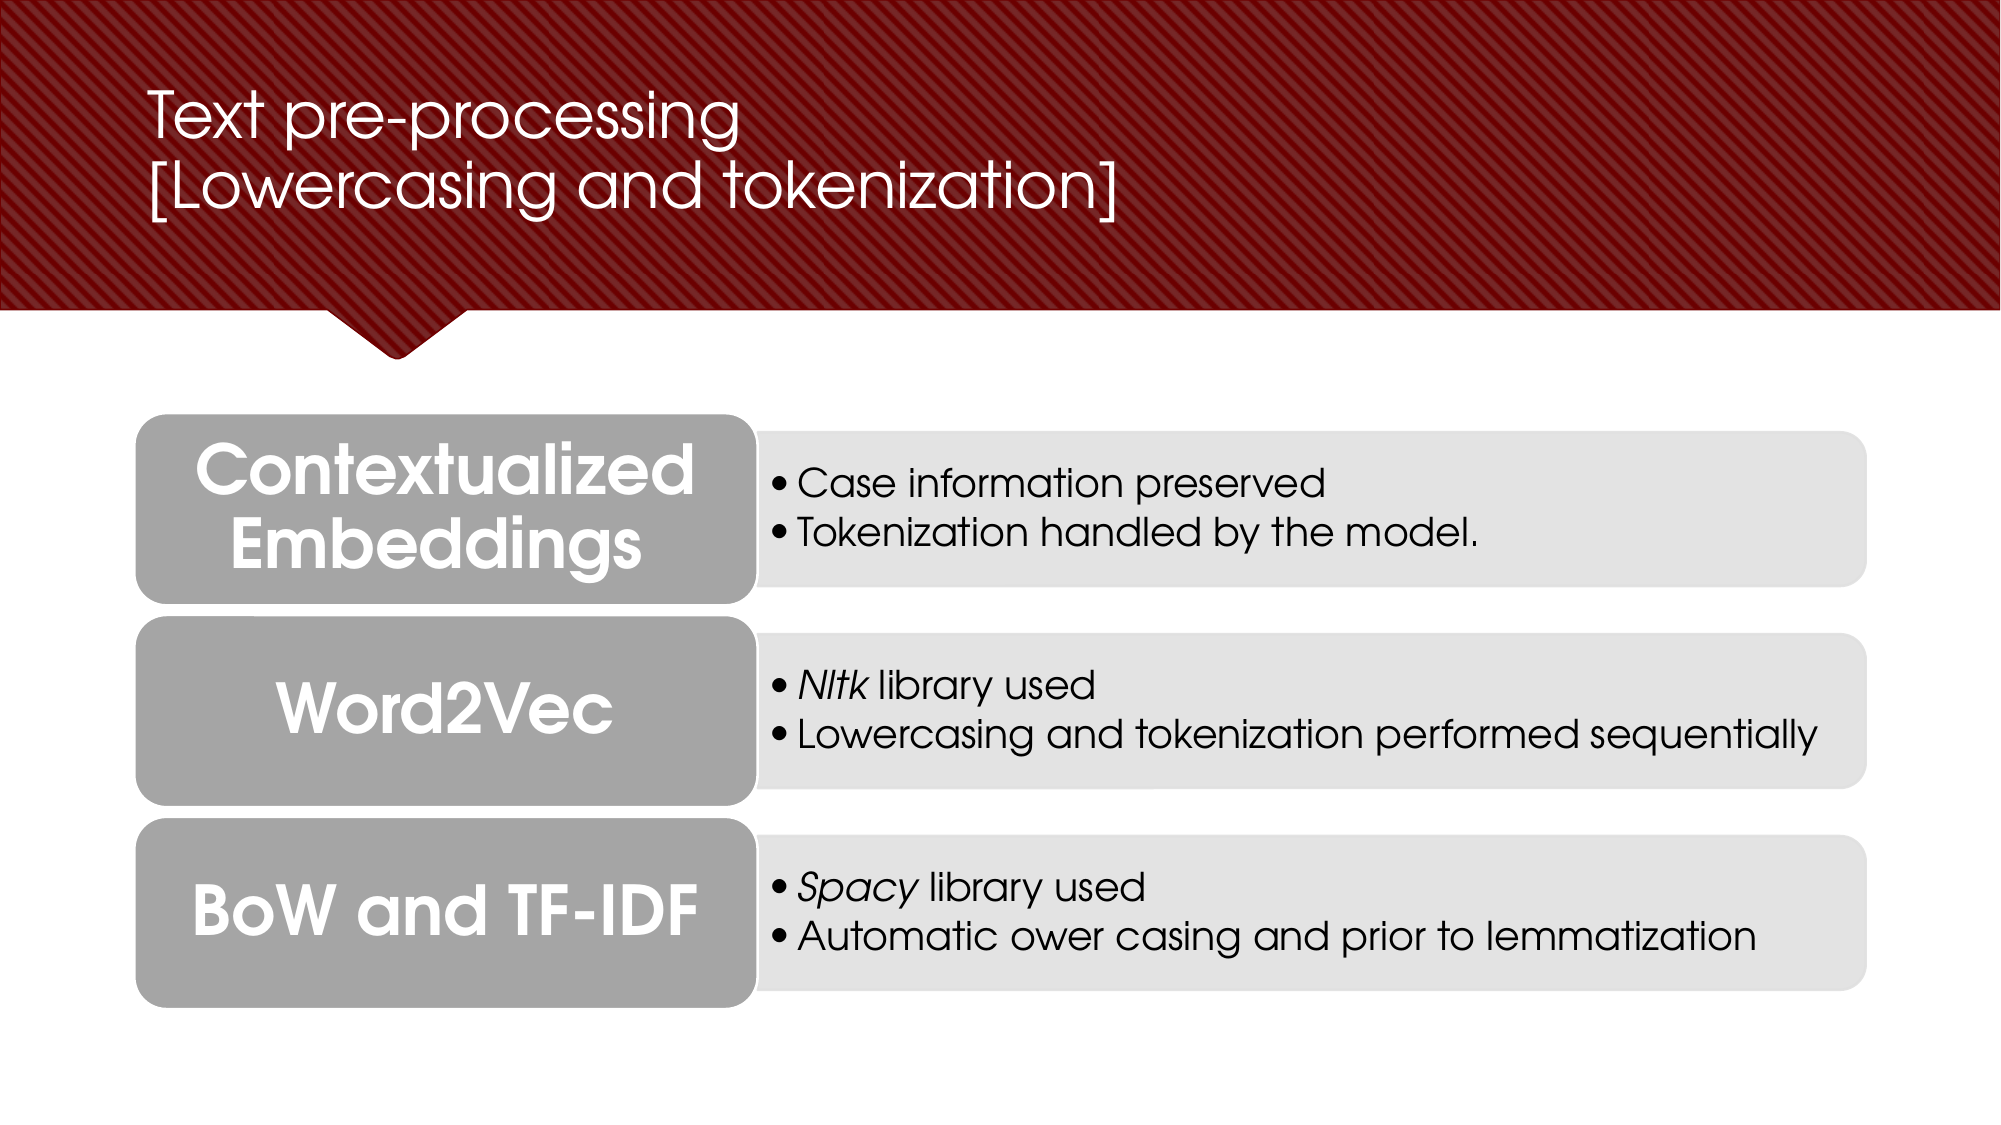

# Text pre-processing [Lowercasing and tokenization]

Contextualized Embeddings
Case information preserved
Tokenization handled by the model.

Word2Vec
Nltk library used
Lowercasing and tokenization performed sequentially

BoW and TF-IDF
Spacy library used
Automatic ower casing and prior to lemmatization